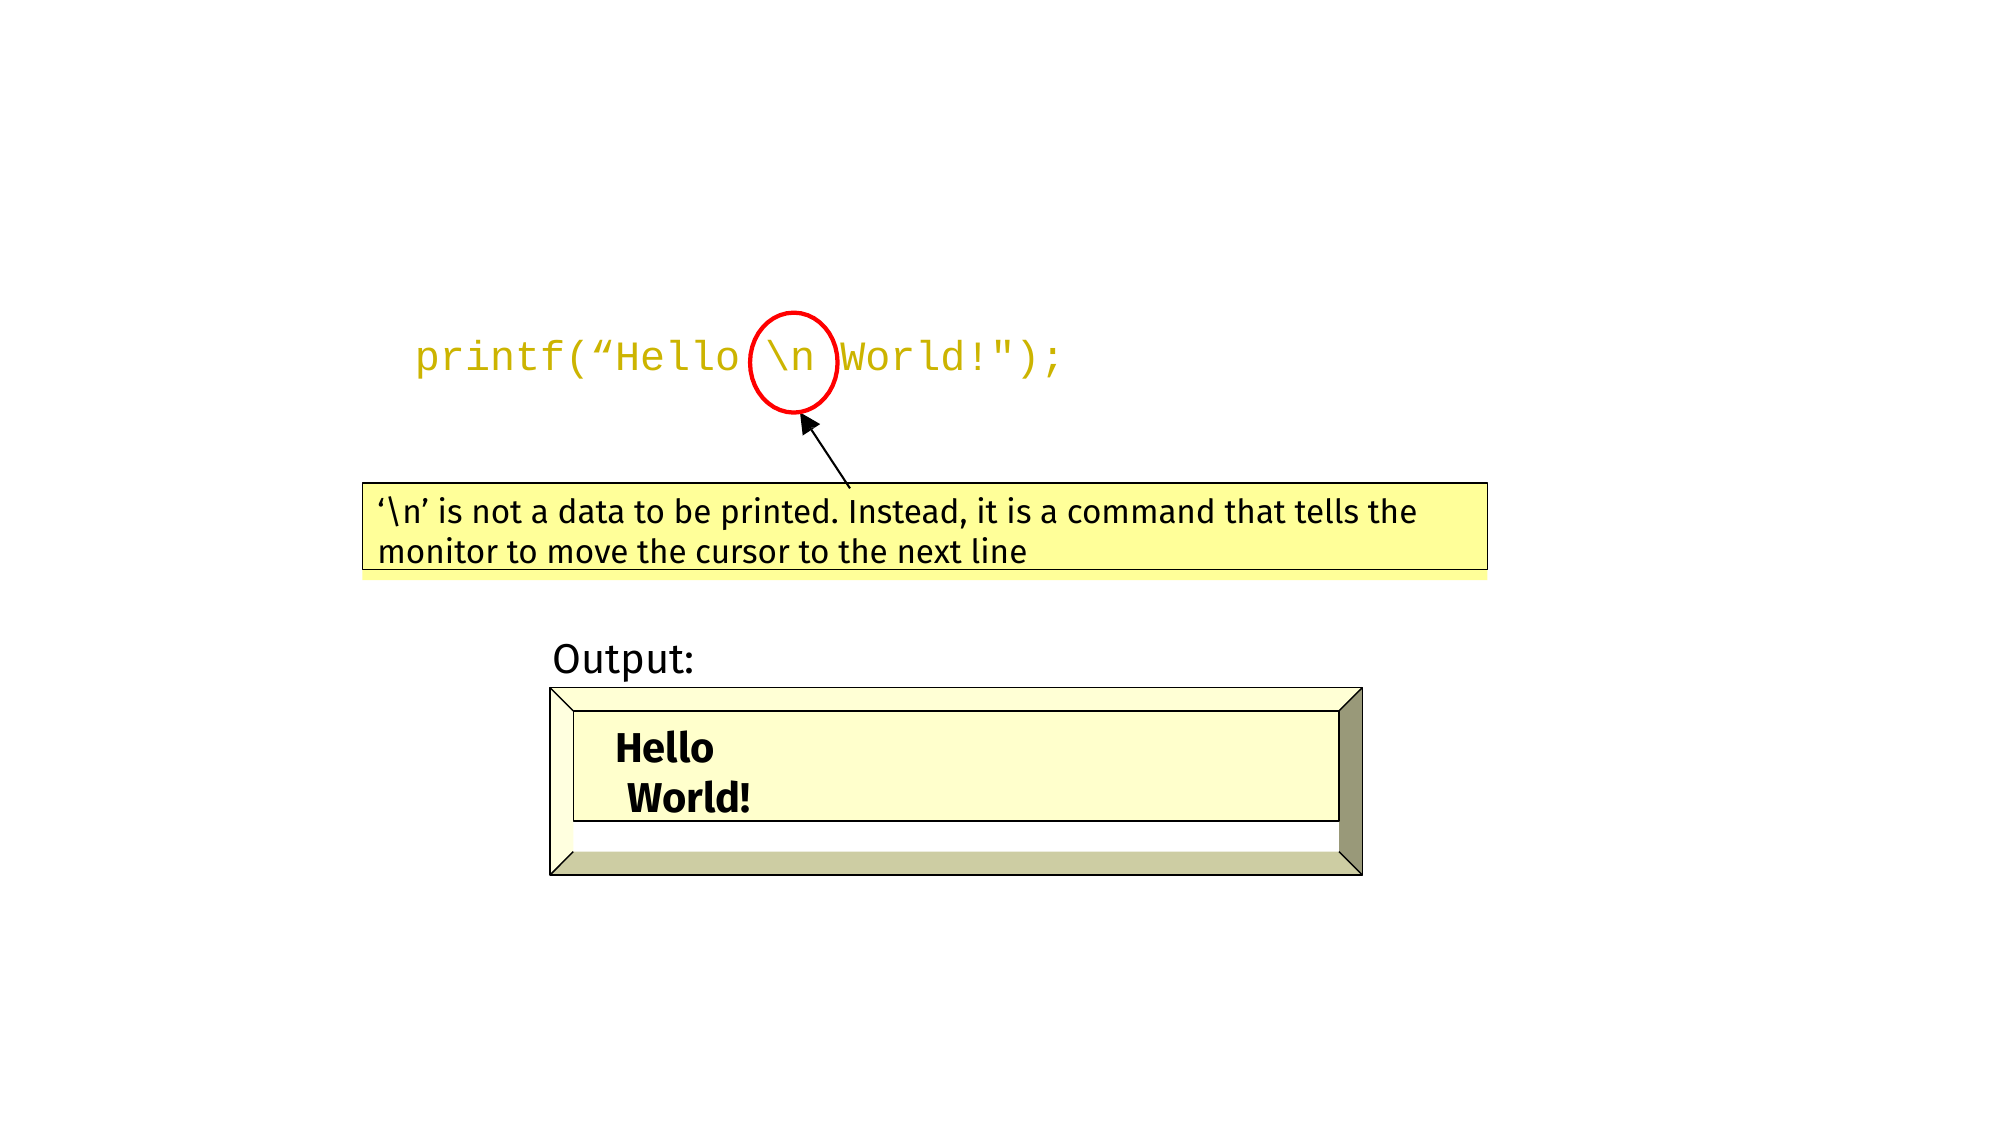

# printf(“Hello \n World!");

‘\n’ is not a data to be printed. Instead, it is a command that tells the  monitor to move the cursor to the next line
Output:

Hello  World!